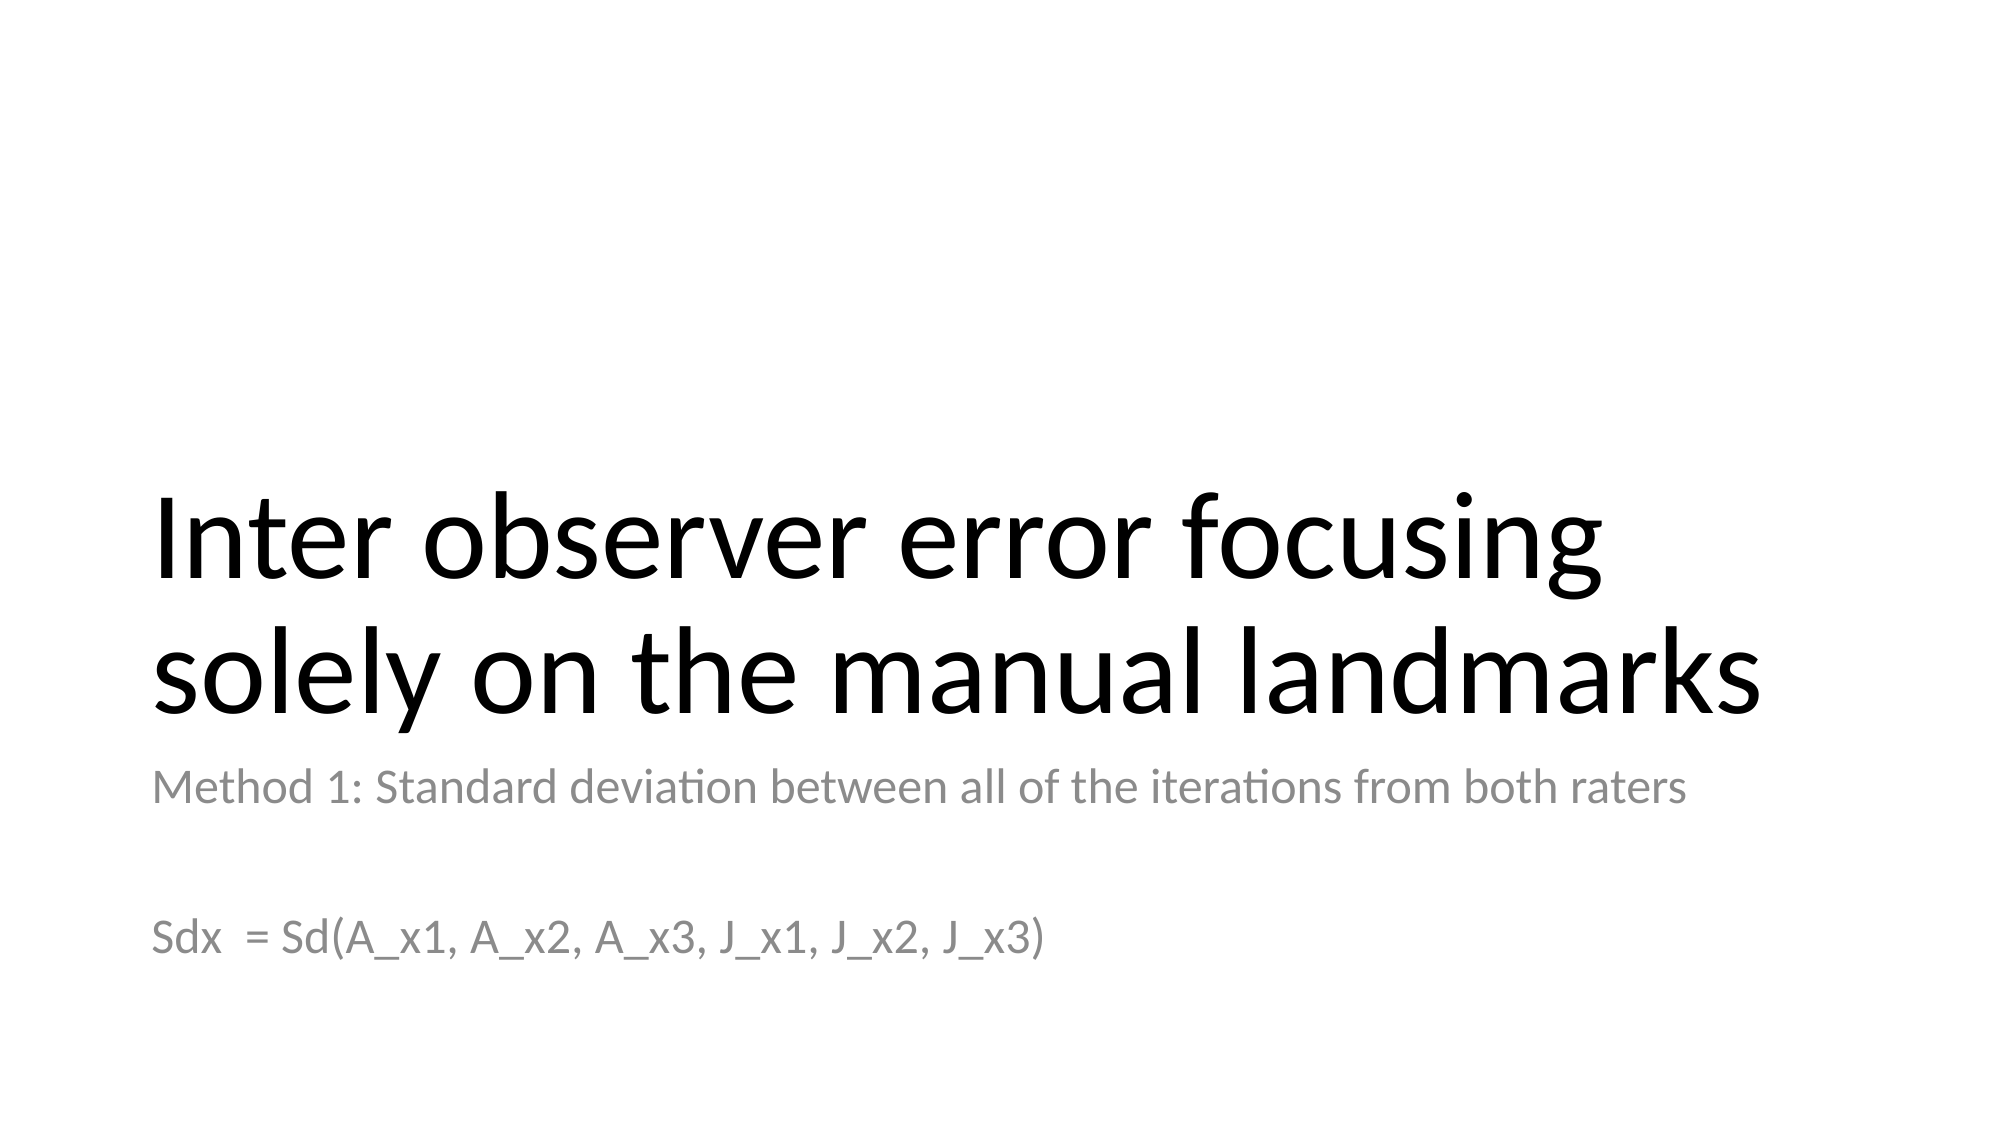

# Inter observer error focusing solely on the manual landmarks
Method 1: Standard deviation between all of the iterations from both raters

Sdx  = Sd(A_x1, A_x2, A_x3, J_x1, J_x2, J_x3)